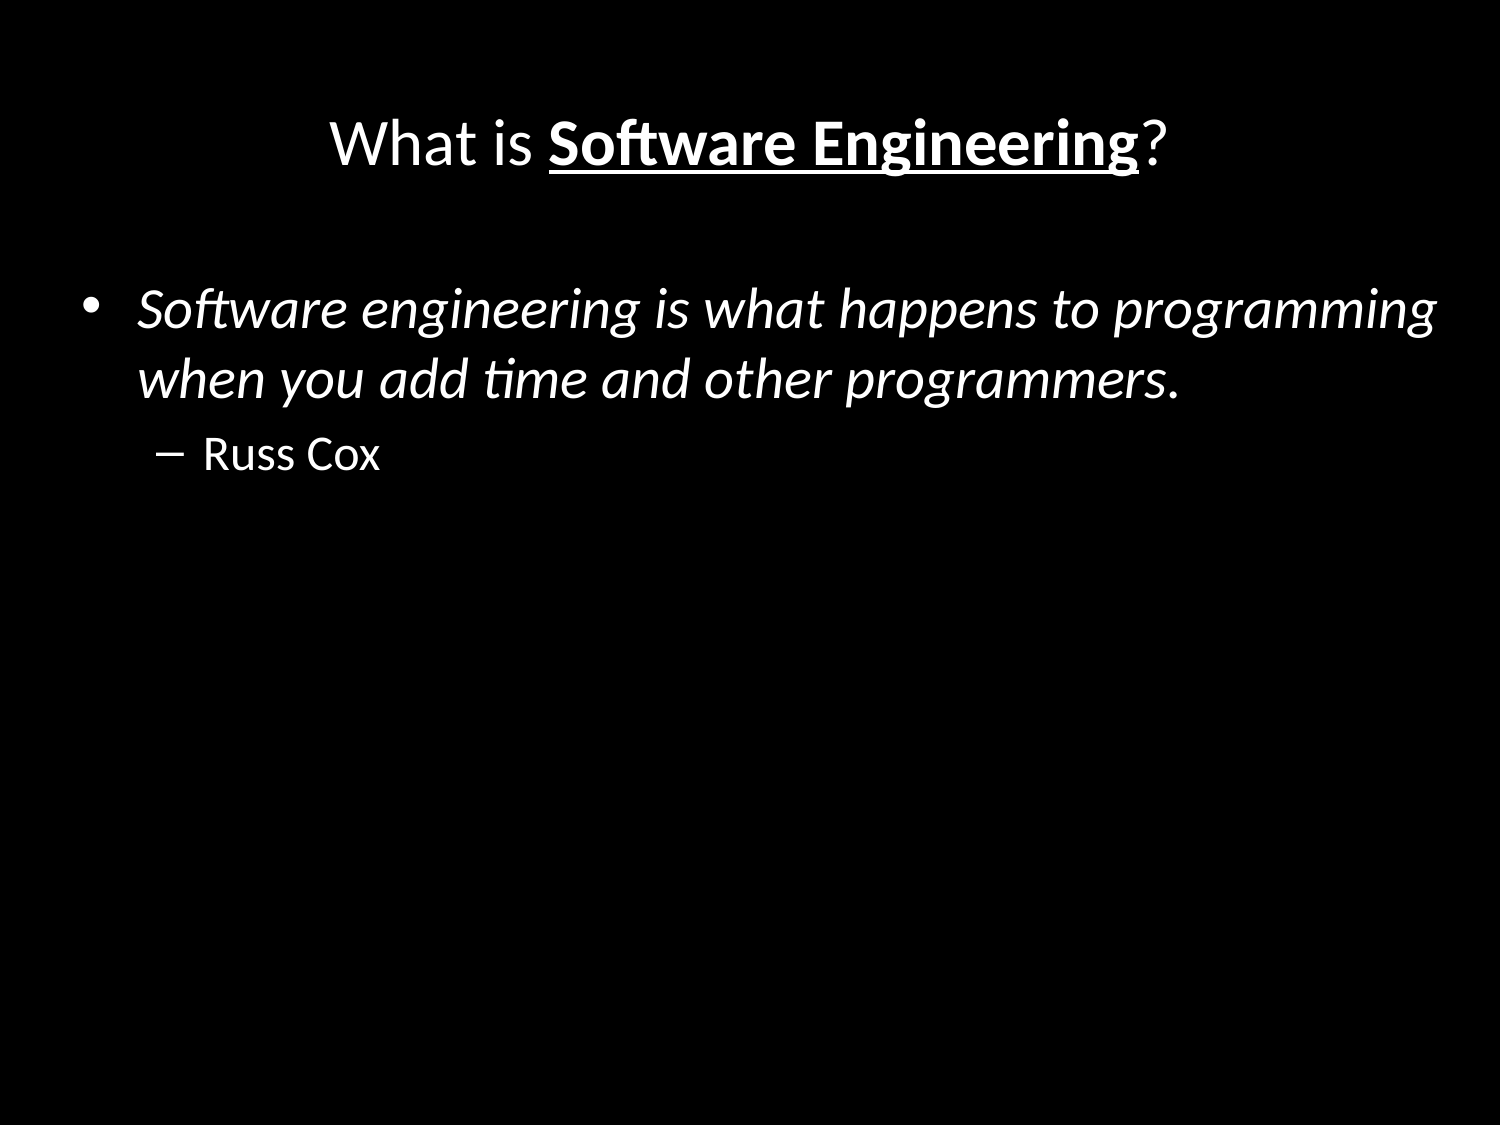

# What is Software Engineering?
Software engineering is what happens to programming when you add time and other programmers.
Russ Cox